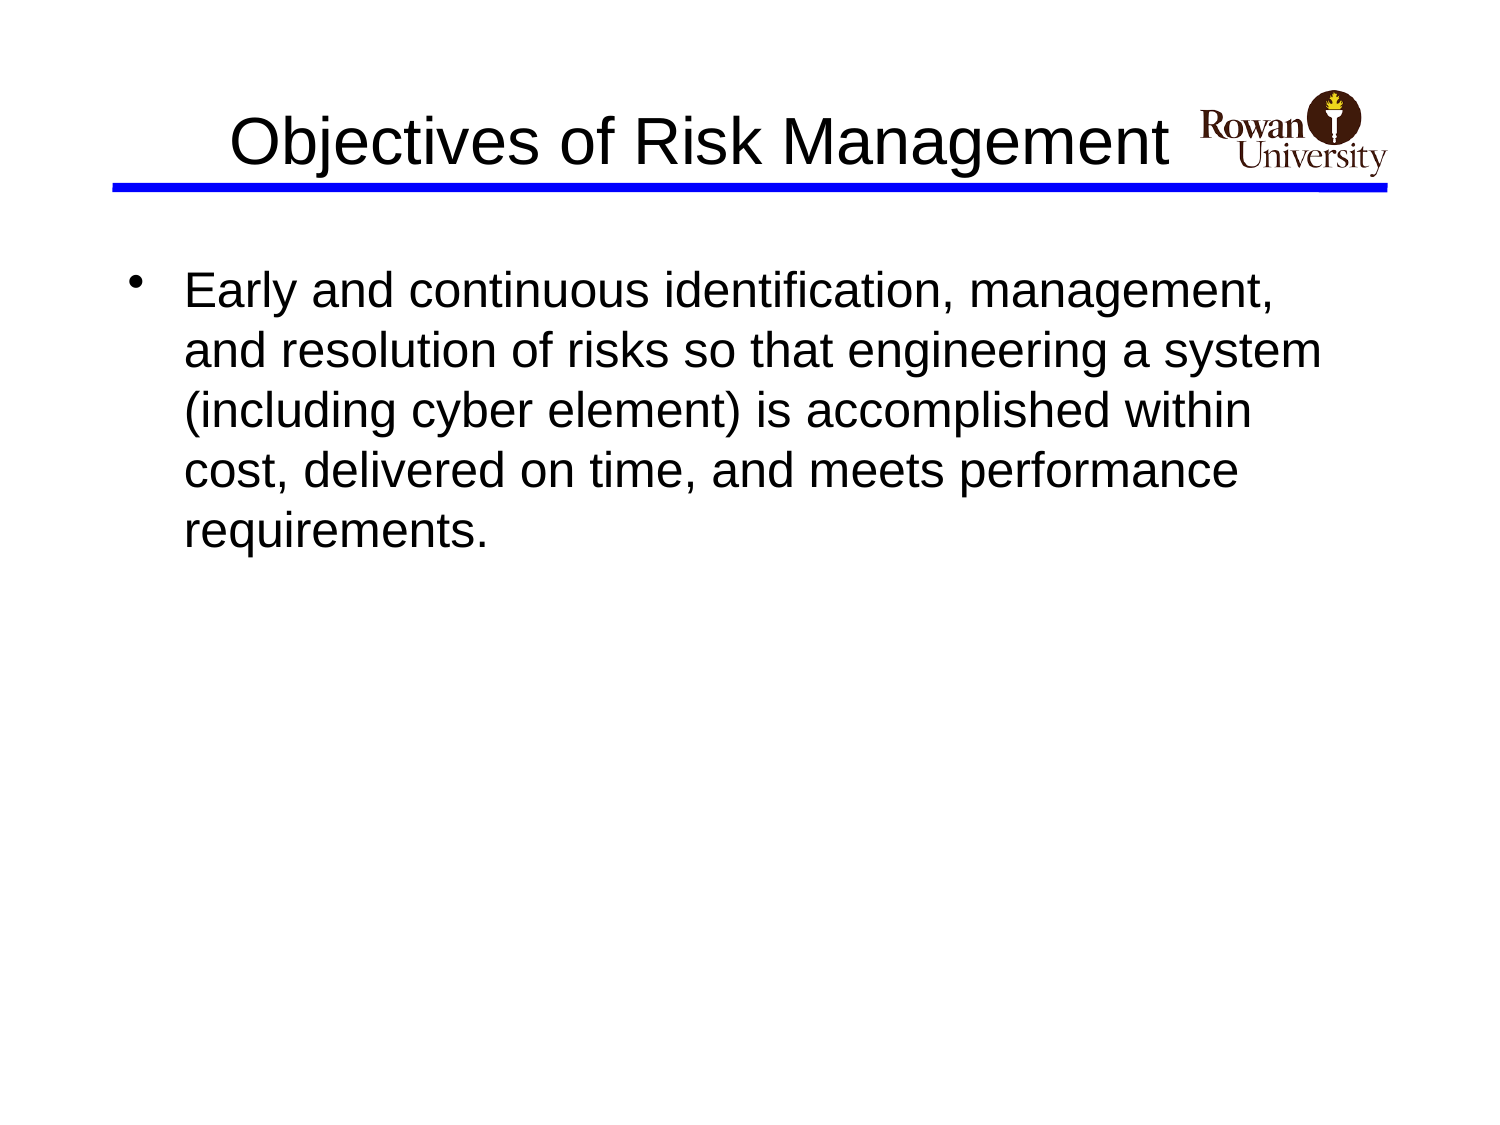

# Objectives of Risk Management
Early and continuous identification, management, and resolution of risks so that engineering a system (including cyber element) is accomplished within cost, delivered on time, and meets performance requirements.